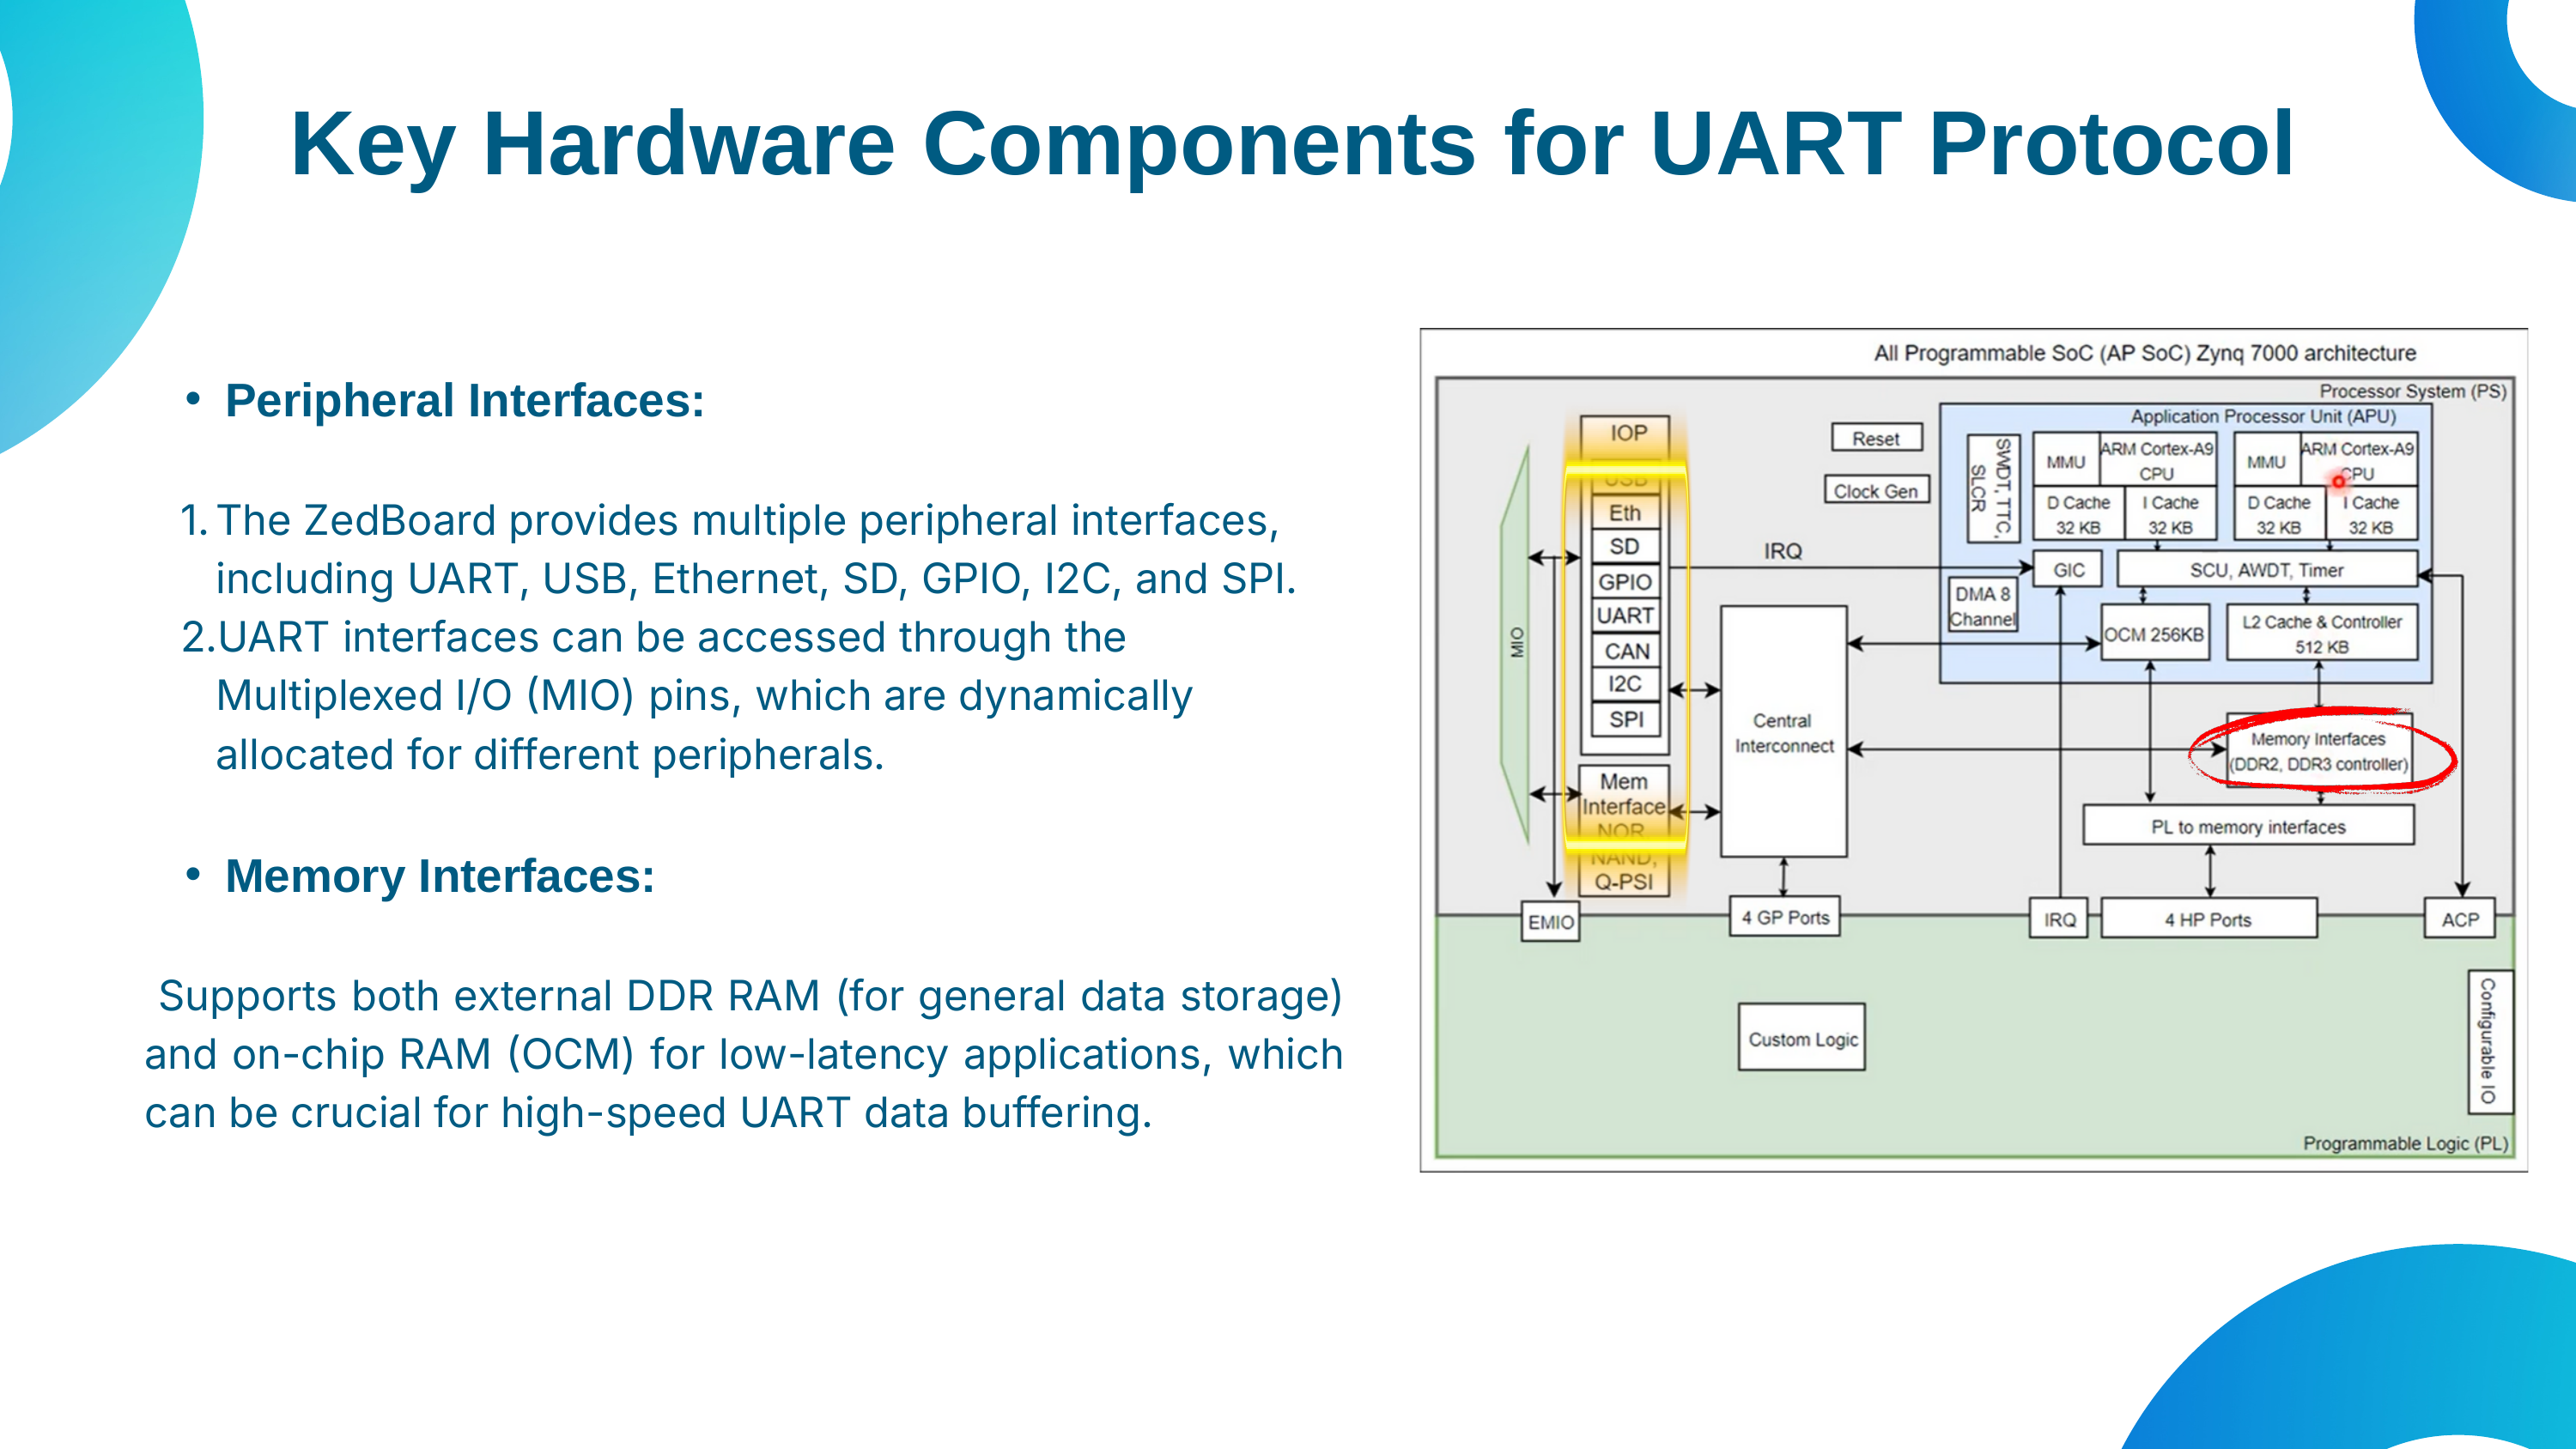

Key Hardware Components for UART Protocol

Peripheral Interfaces:

The ZedBoard provides multiple peripheral interfaces, including UART, USB, Ethernet, SD, GPIO, I2C, and SPI.
UART interfaces can be accessed through the Multiplexed I/O (MIO) pins, which are dynamically allocated for different peripherals.

Memory Interfaces:

 Supports both external DDR RAM (for general data storage) and on-chip RAM (OCM) for low-latency applications, which can be crucial for high-speed UART data buffering.